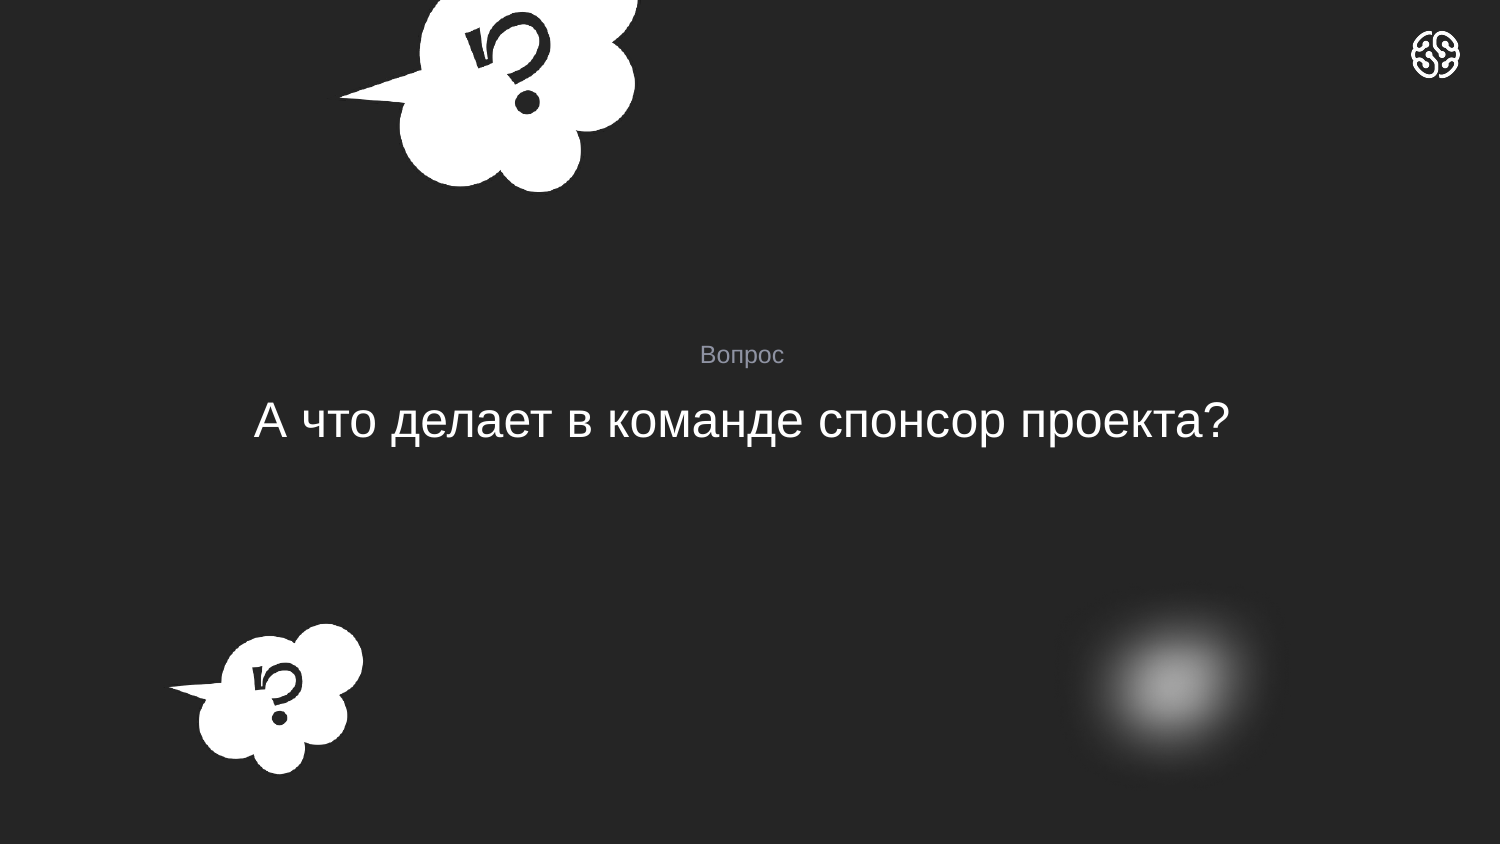

Вопрос
# А что делает в команде спонсор проекта?